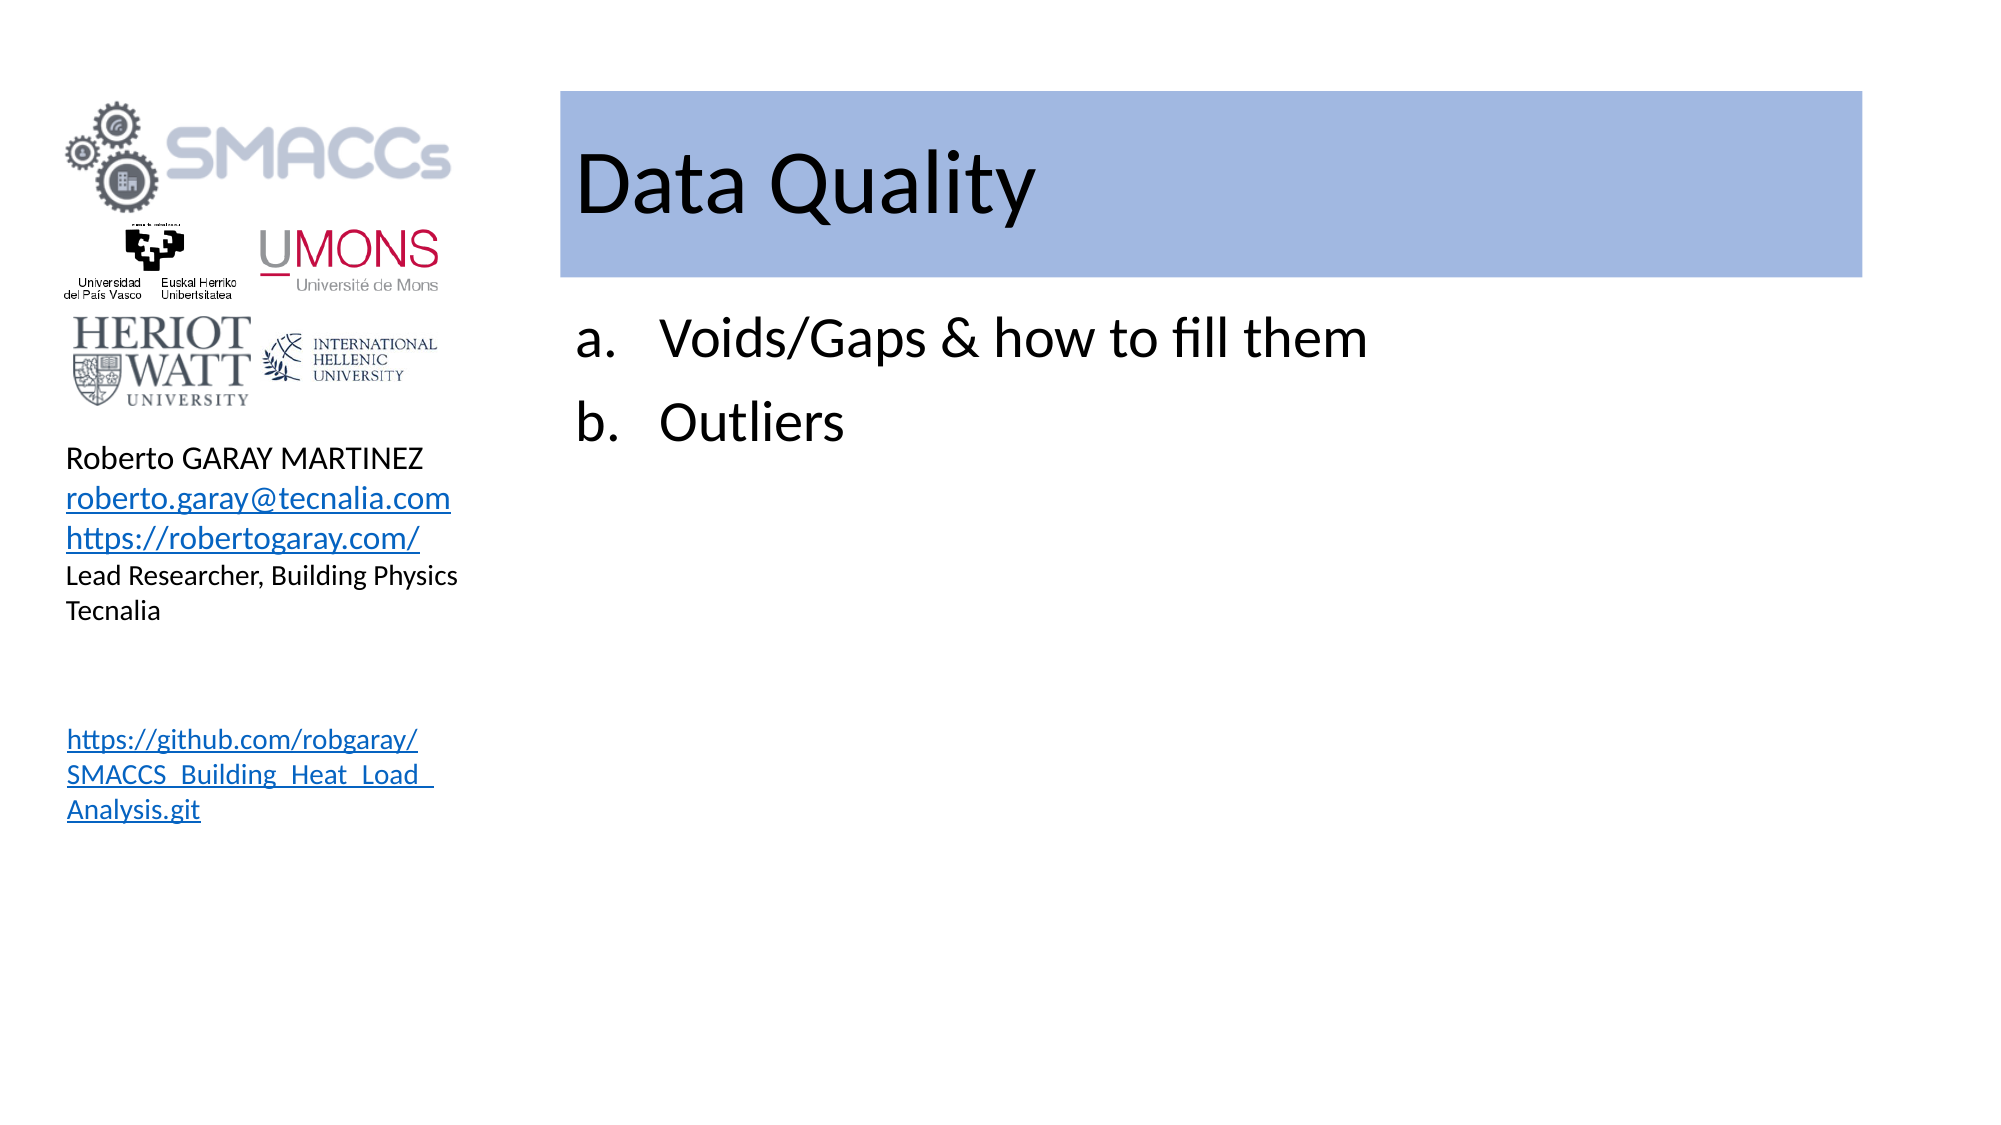

# Data Quality
Voids/Gaps & how to fill them
Outliers